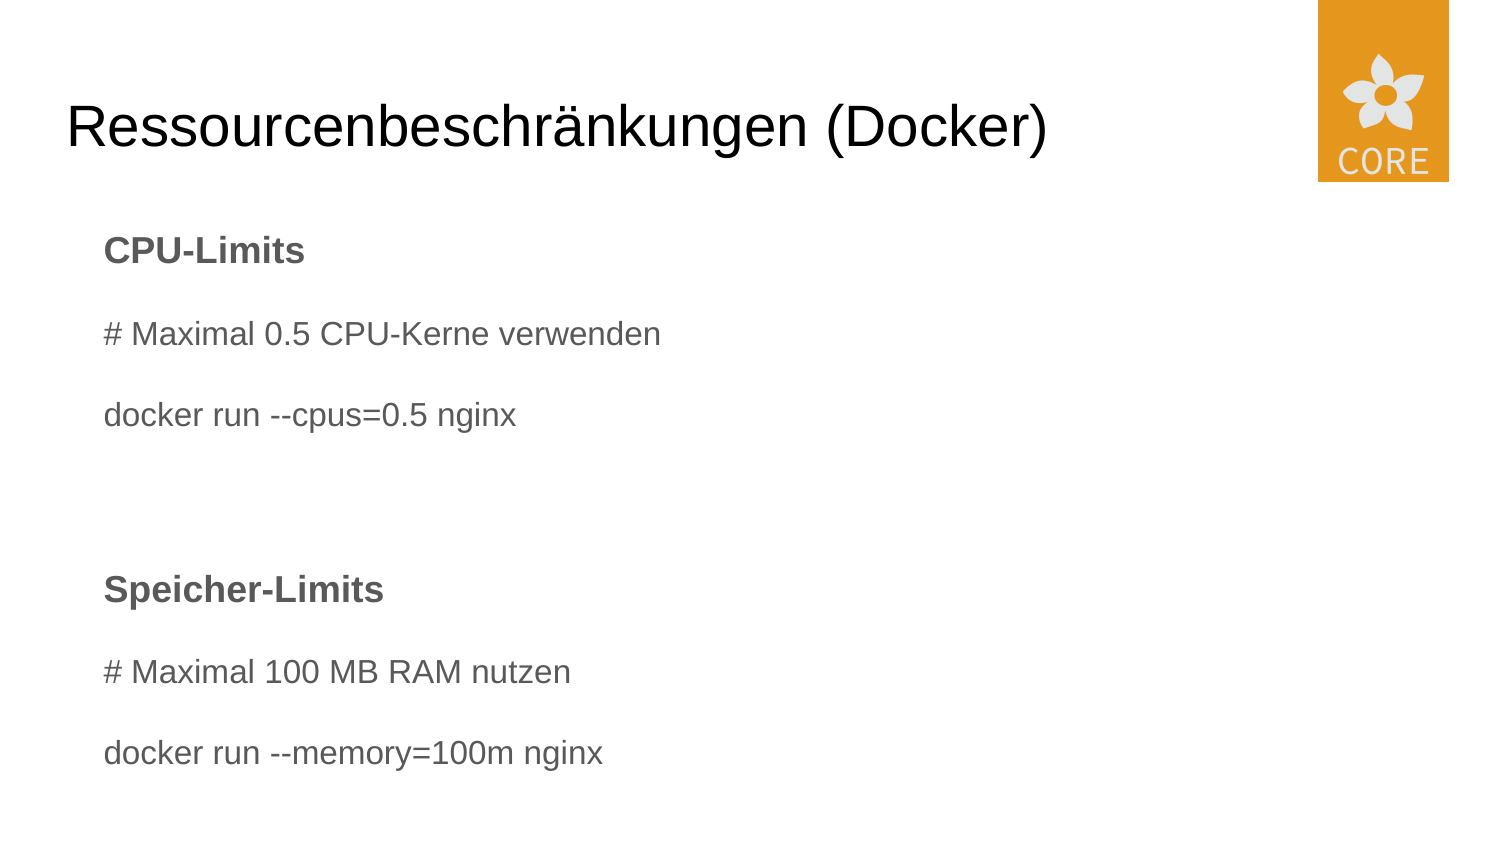

# Ressourcenbeschränkungen (Docker)
CPU-Limits
# Maximal 0.5 CPU-Kerne verwenden
docker run --cpus=0.5 nginx

Speicher-Limits
# Maximal 100 MB RAM nutzen
docker run --memory=100m nginx